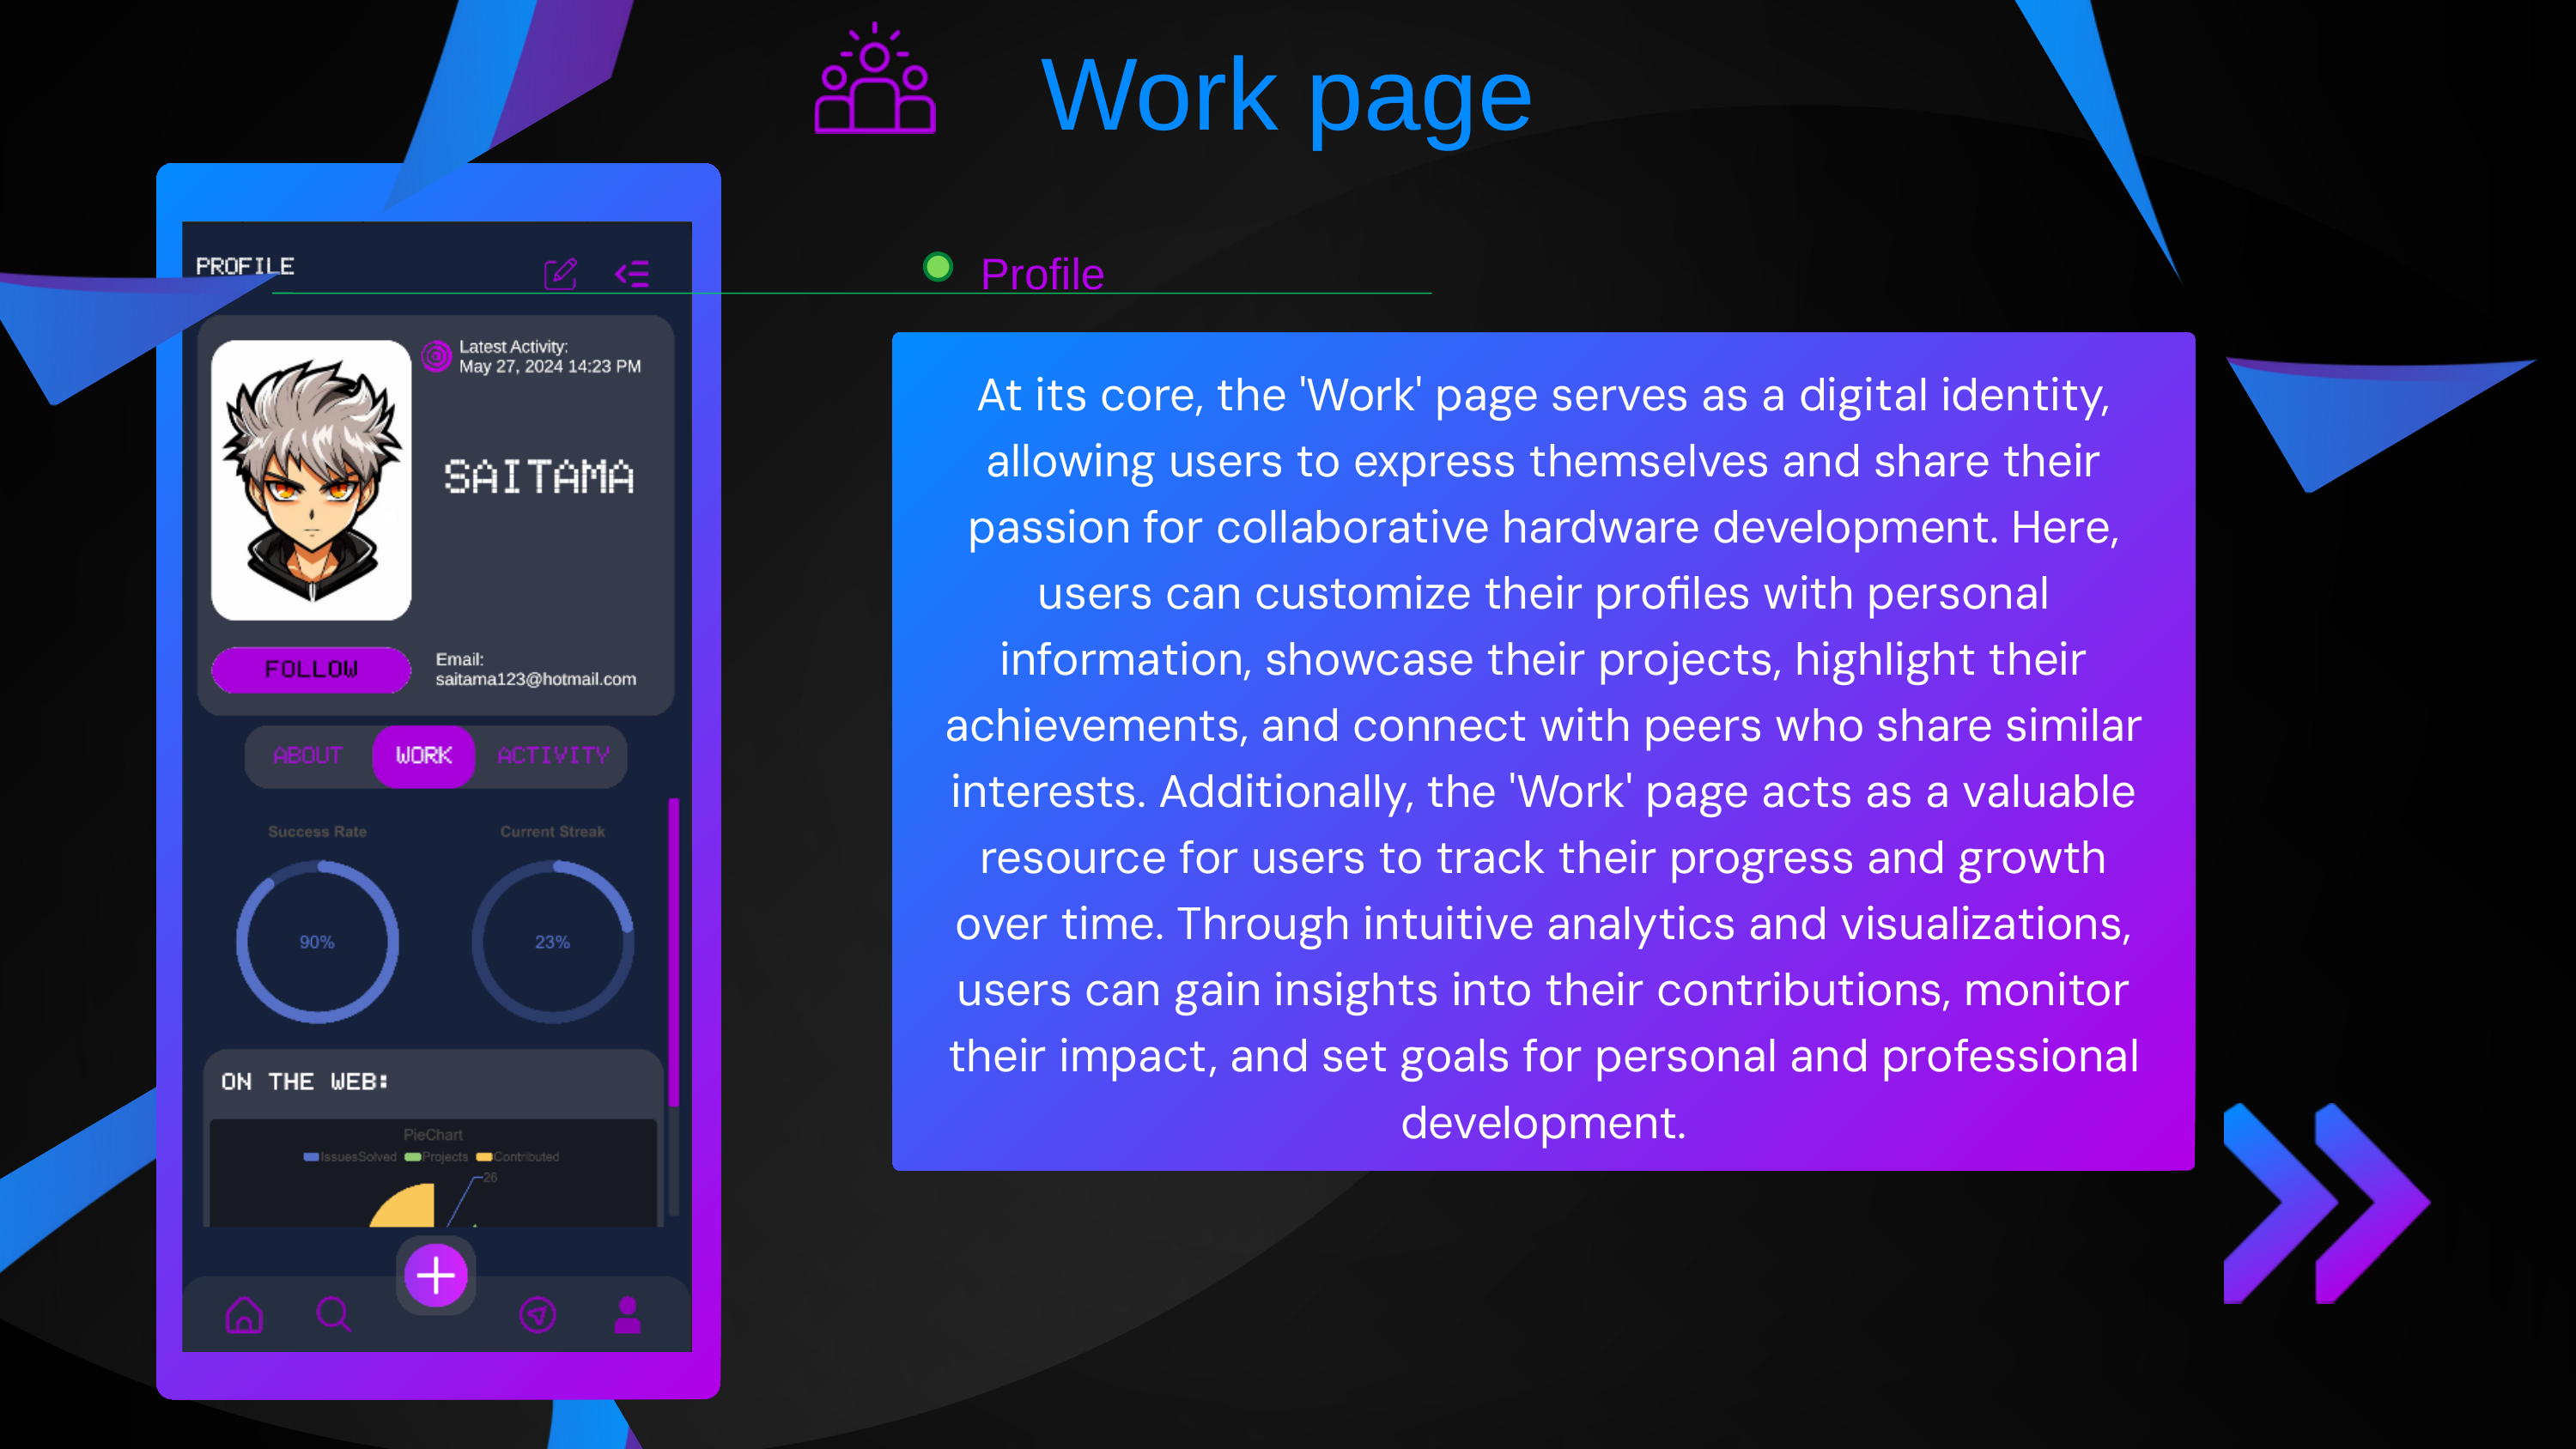

Work page

Profile

At its core, the 'Work' page serves as a digital identity, allowing users to express themselves and share their passion for collaborative hardware development. Here, users can customize their profiles with personal information, showcase their projects, highlight their achievements, and connect with peers who share similar interests. Additionally, the 'Work' page acts as a valuable resource for users to track their progress and growth over time. Through intuitive analytics and visualizations, users can gain insights into their contributions, monitor their impact, and set goals for personal and professional development.